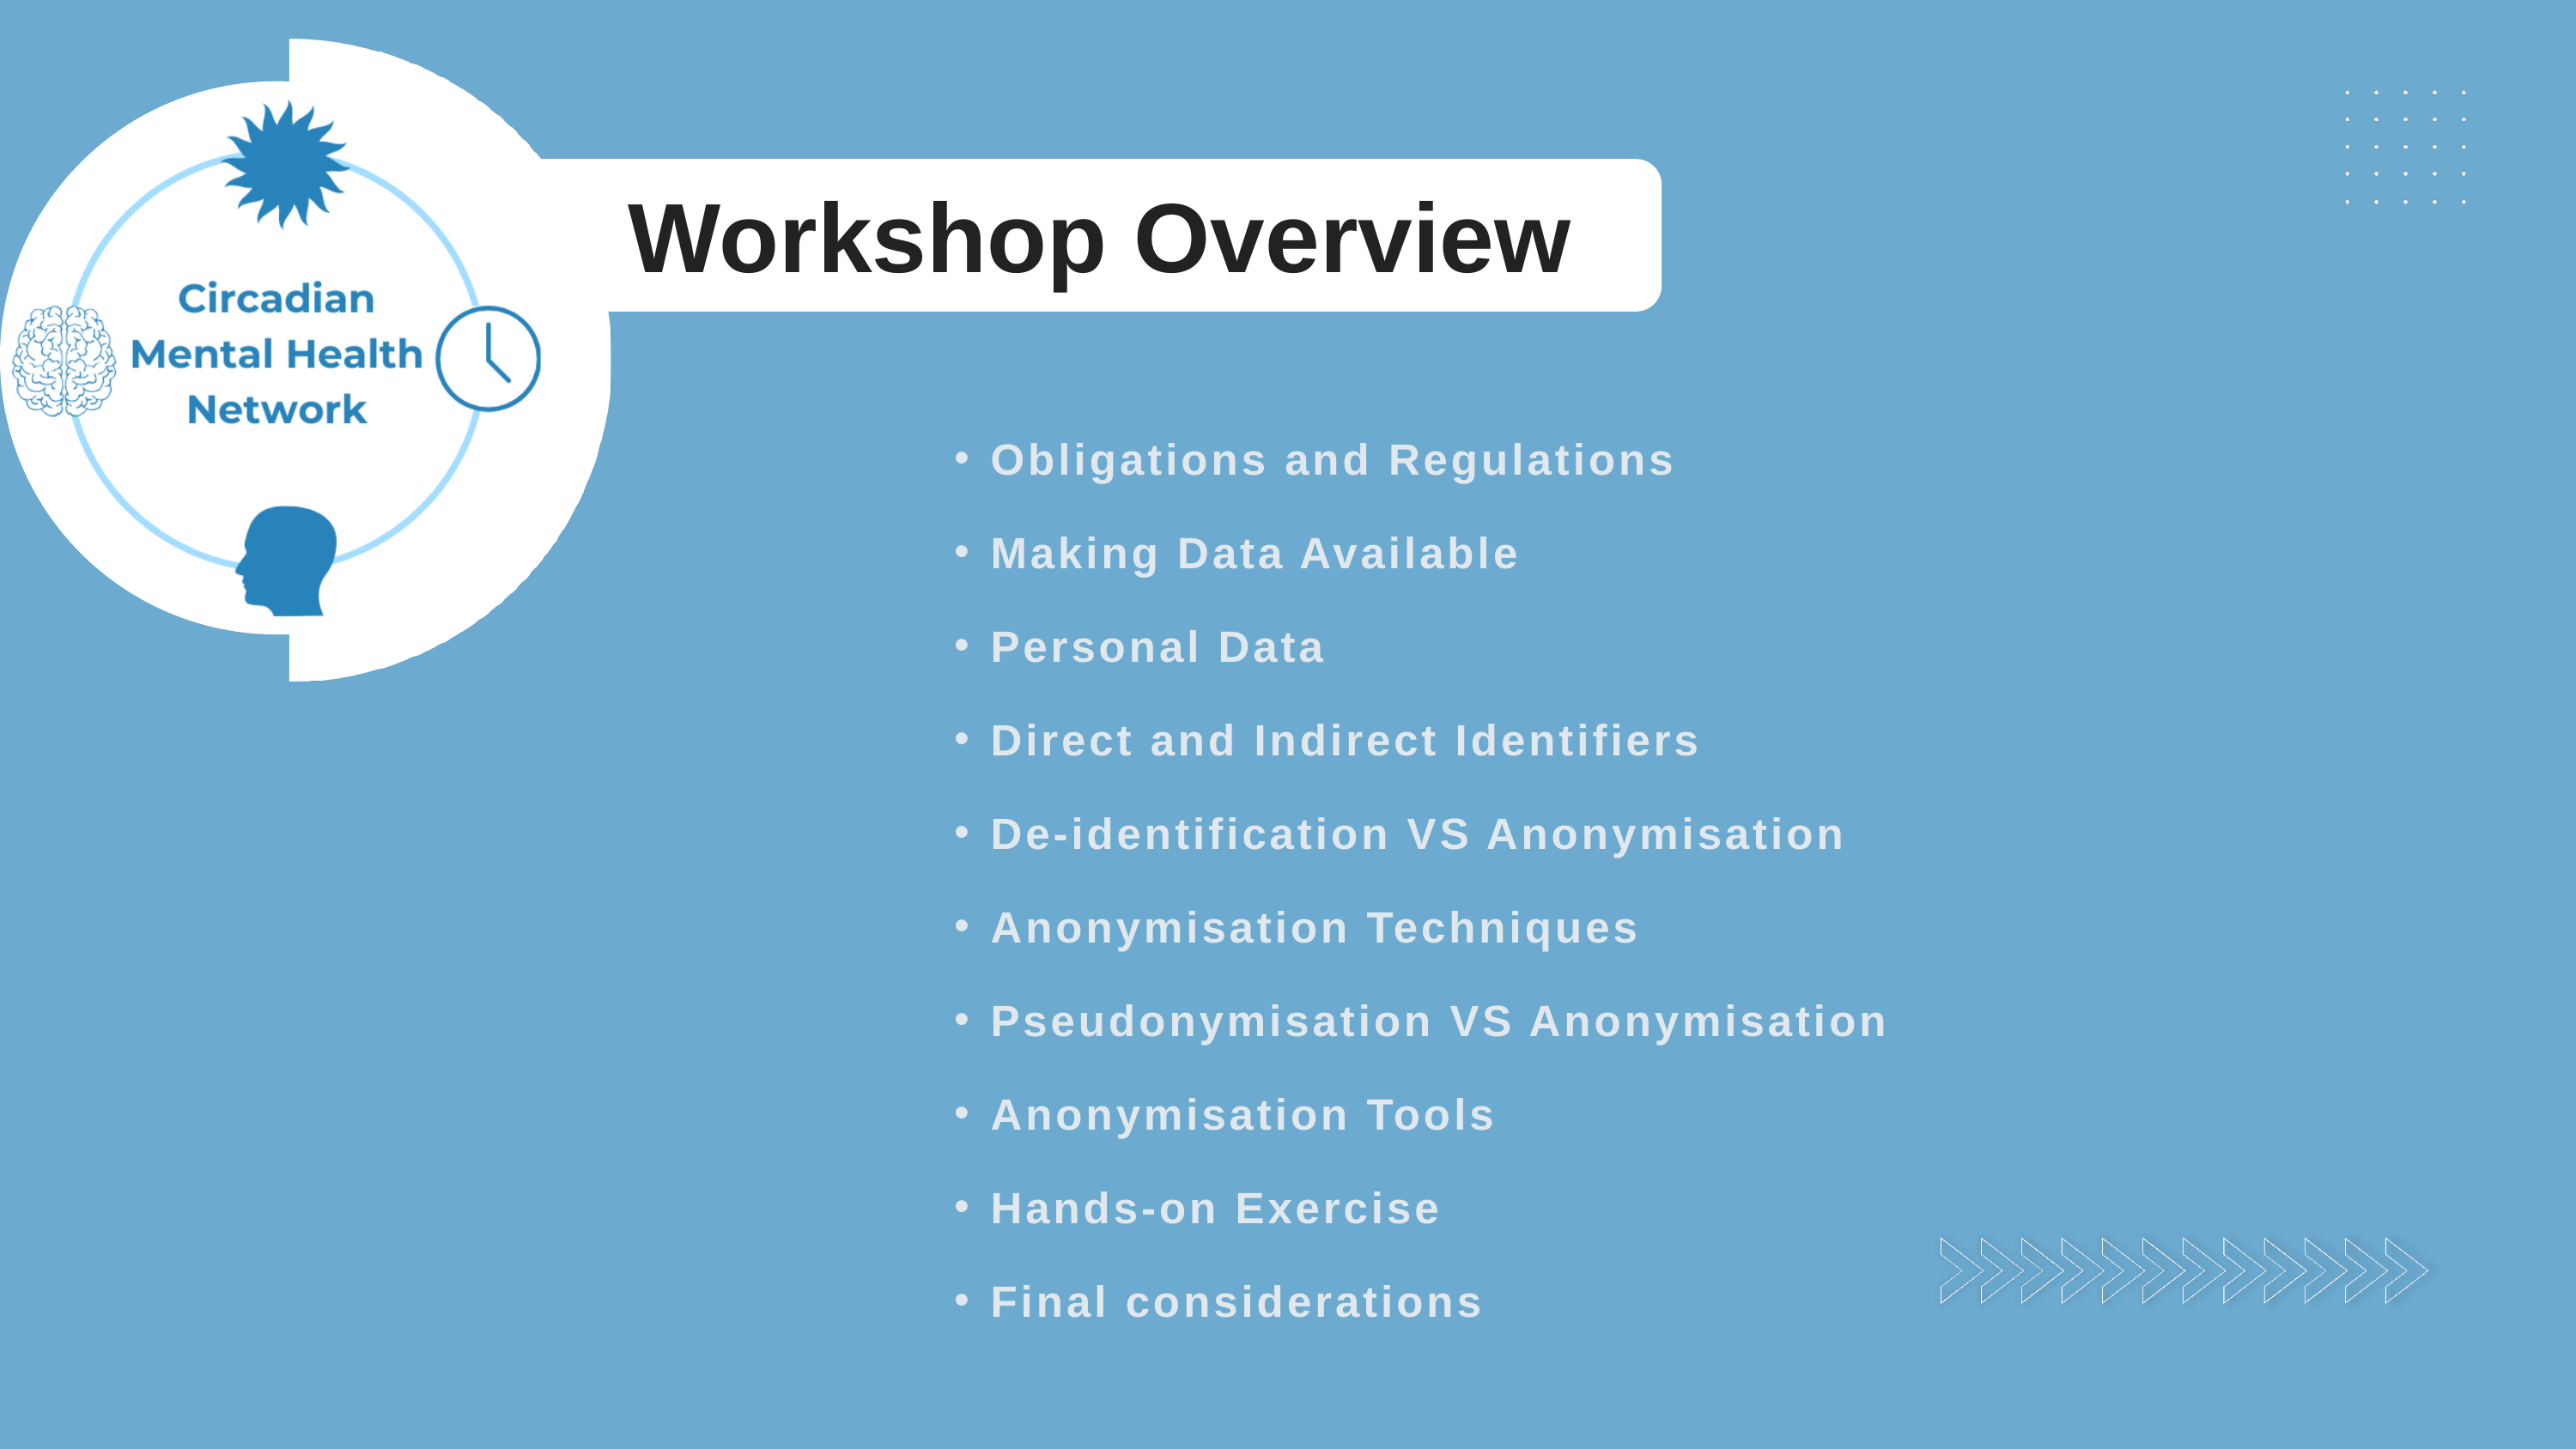

Workshop Overview
Obligations and Regulations
Making Data Available
Personal Data
Direct and Indirect Identifiers
De-identification VS Anonymisation
Anonymisation Techniques
Pseudonymisation VS Anonymisation
Anonymisation Tools
Hands-on Exercise
Final considerations